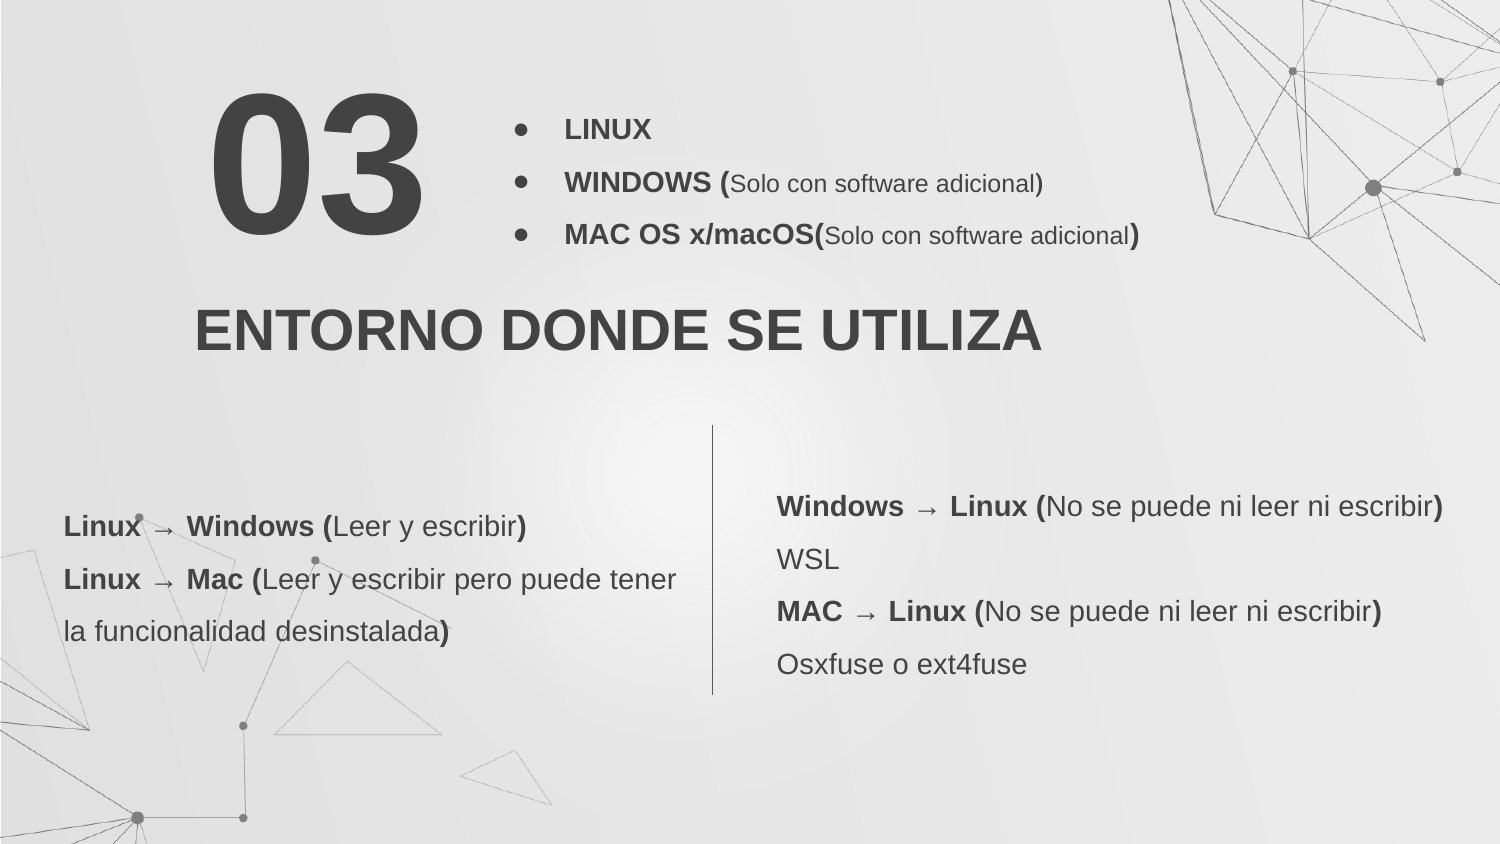

03
LINUX
WINDOWS (Solo con software adicional)
MAC OS x/macOS(Solo con software adicional)
ENTORNO DONDE SE UTILIZA
Windows → Linux (No se puede ni leer ni escribir) WSL
MAC → Linux (No se puede ni leer ni escribir) Osxfuse o ext4fuse

Linux → Windows (Leer y escribir)
Linux → Mac (Leer y escribir pero puede tener la funcionalidad desinstalada)